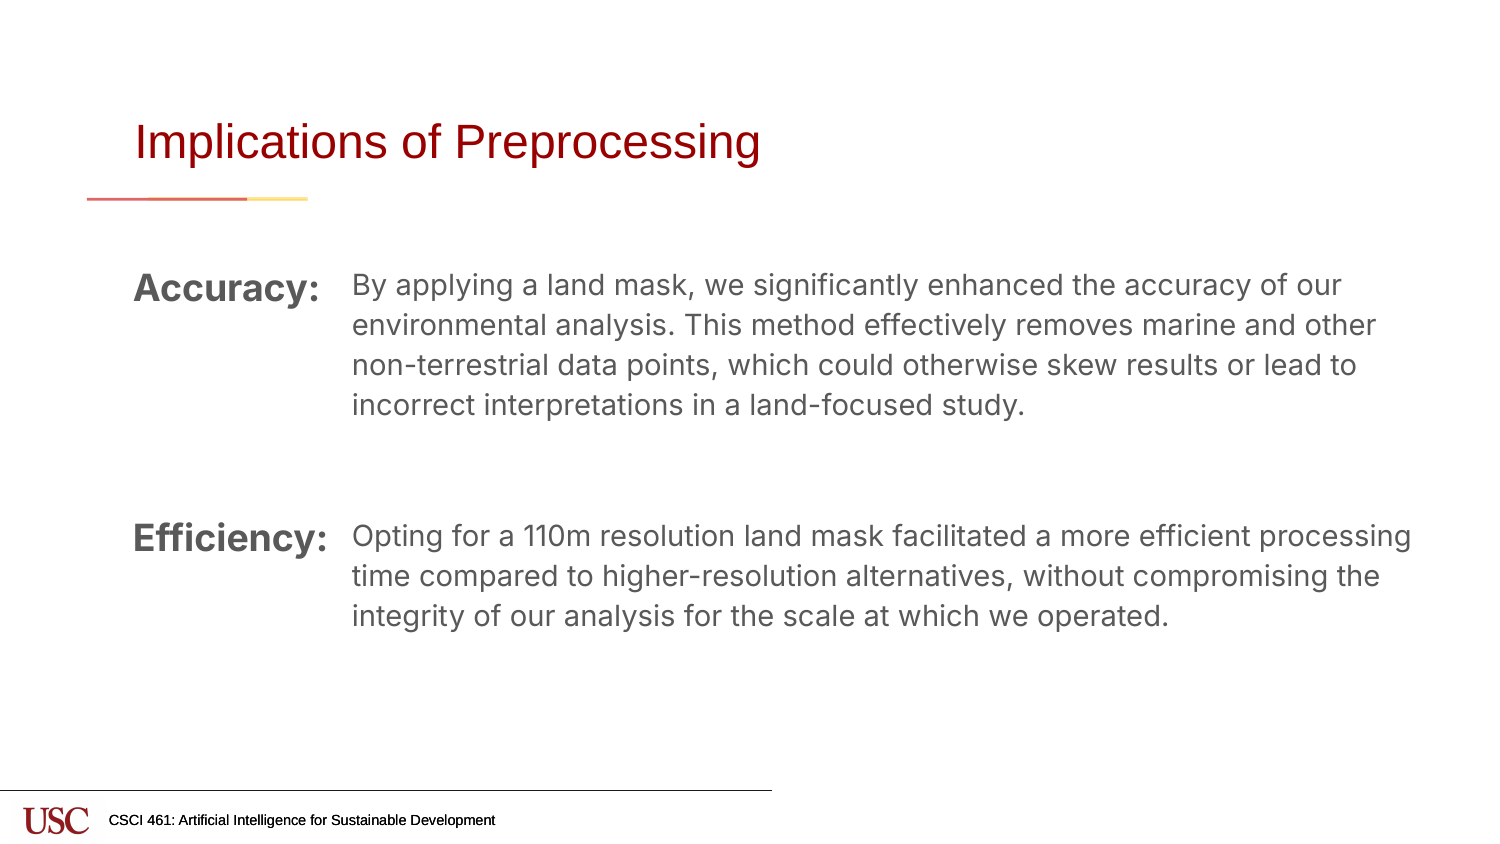

# Implications of Preprocessing
Accuracy:
By applying a land mask, we significantly enhanced the accuracy of our environmental analysis. This method effectively removes marine and other non-terrestrial data points, which could otherwise skew results or lead to incorrect interpretations in a land-focused study.

Opting for a 110m resolution land mask facilitated a more efficient processing time compared to higher-resolution alternatives, without compromising the integrity of our analysis for the scale at which we operated.

Efficiency: